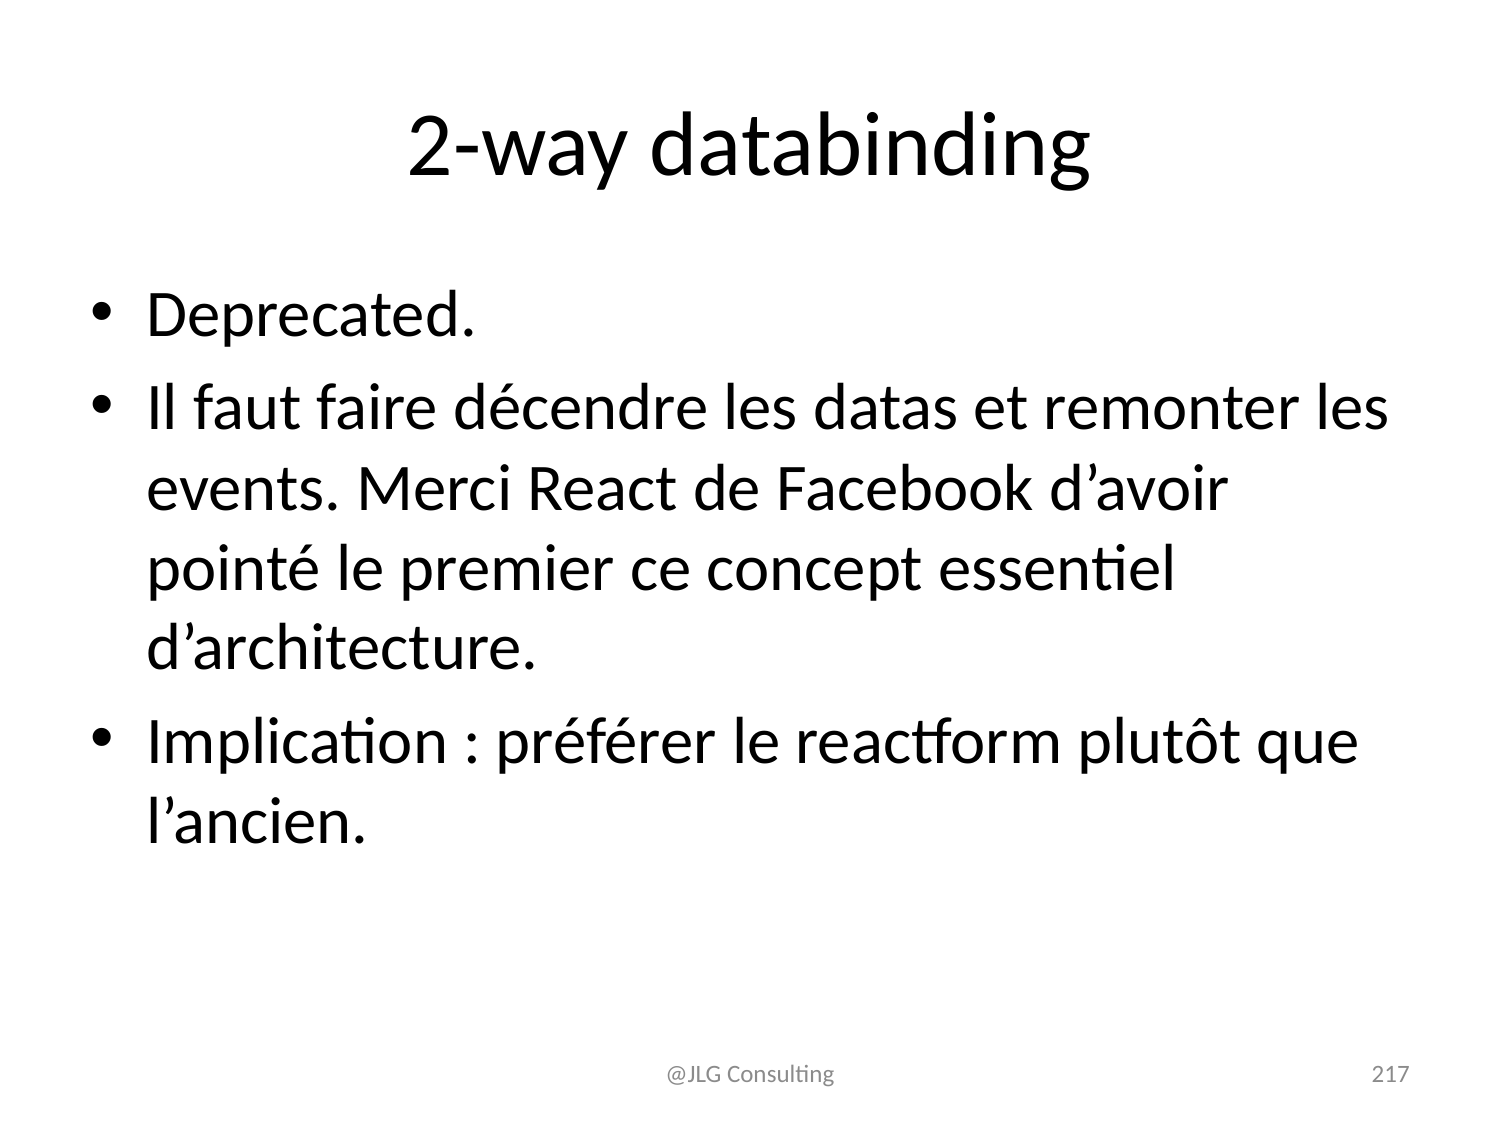

# 2-way databinding
Deprecated.
Il faut faire décendre les datas et remonter les events. Merci React de Facebook d’avoir pointé le premier ce concept essentiel d’architecture.
Implication : préférer le reactform plutôt que l’ancien.
@JLG Consulting
217